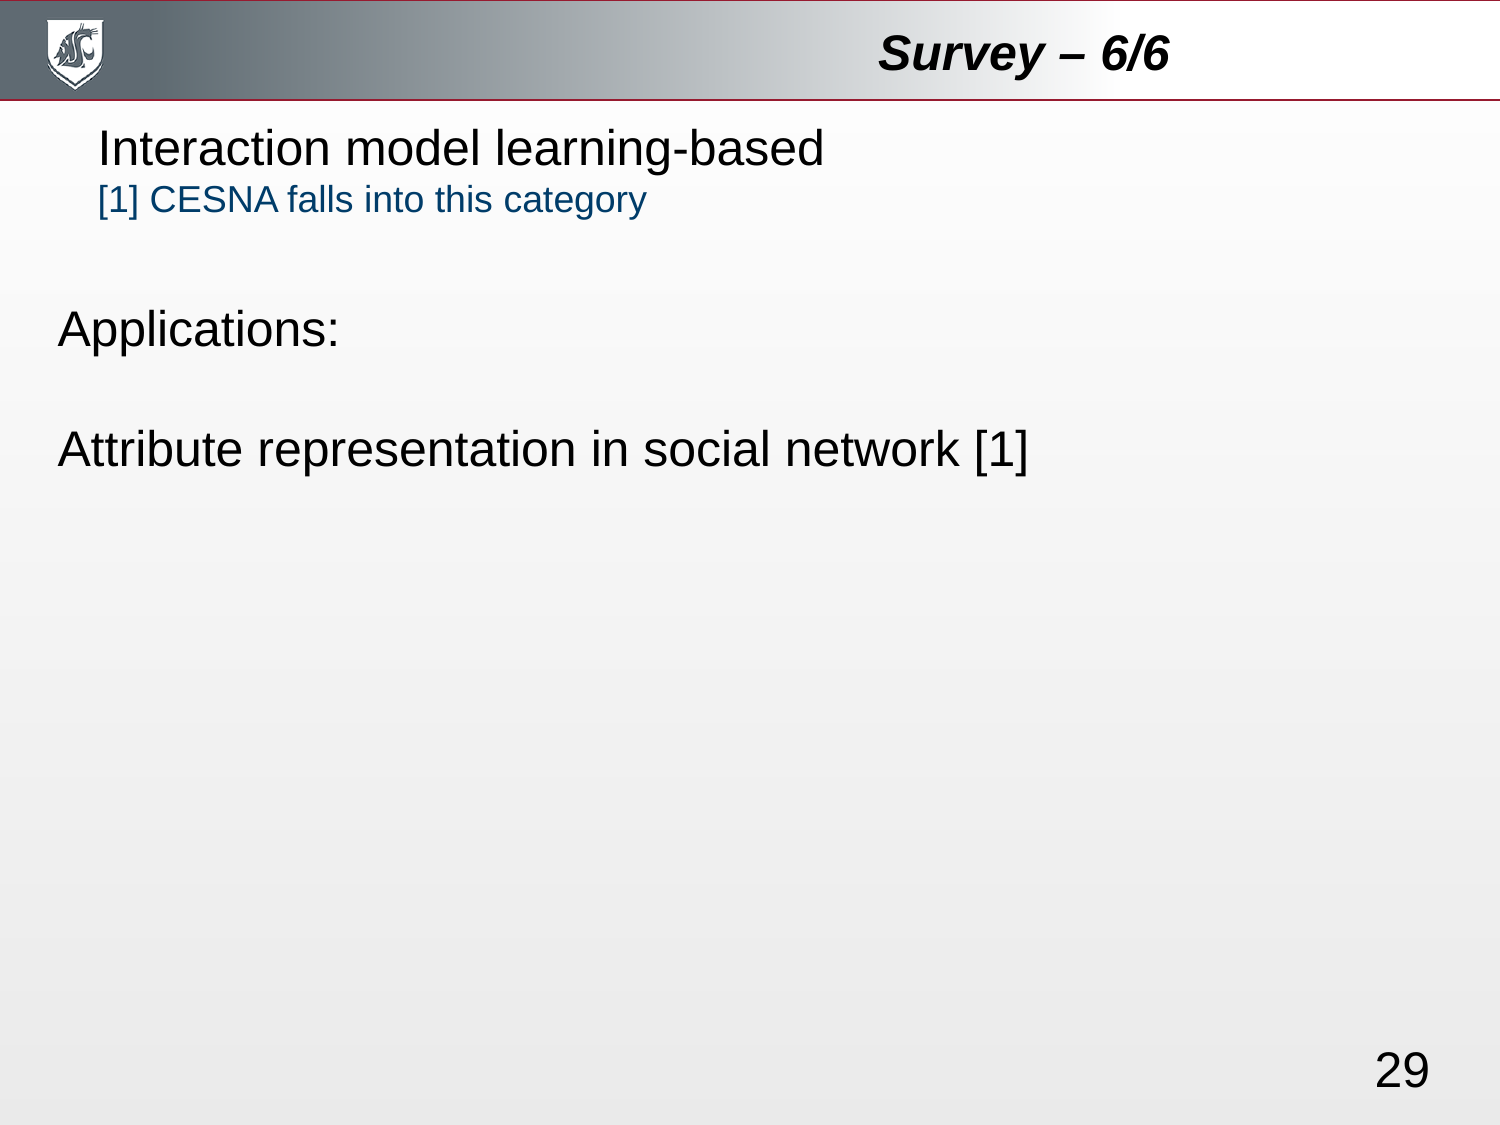

Survey – 6/6
Interaction model learning-based
[1] CESNA falls into this category

Applications:

Attribute representation in social network [1]

29